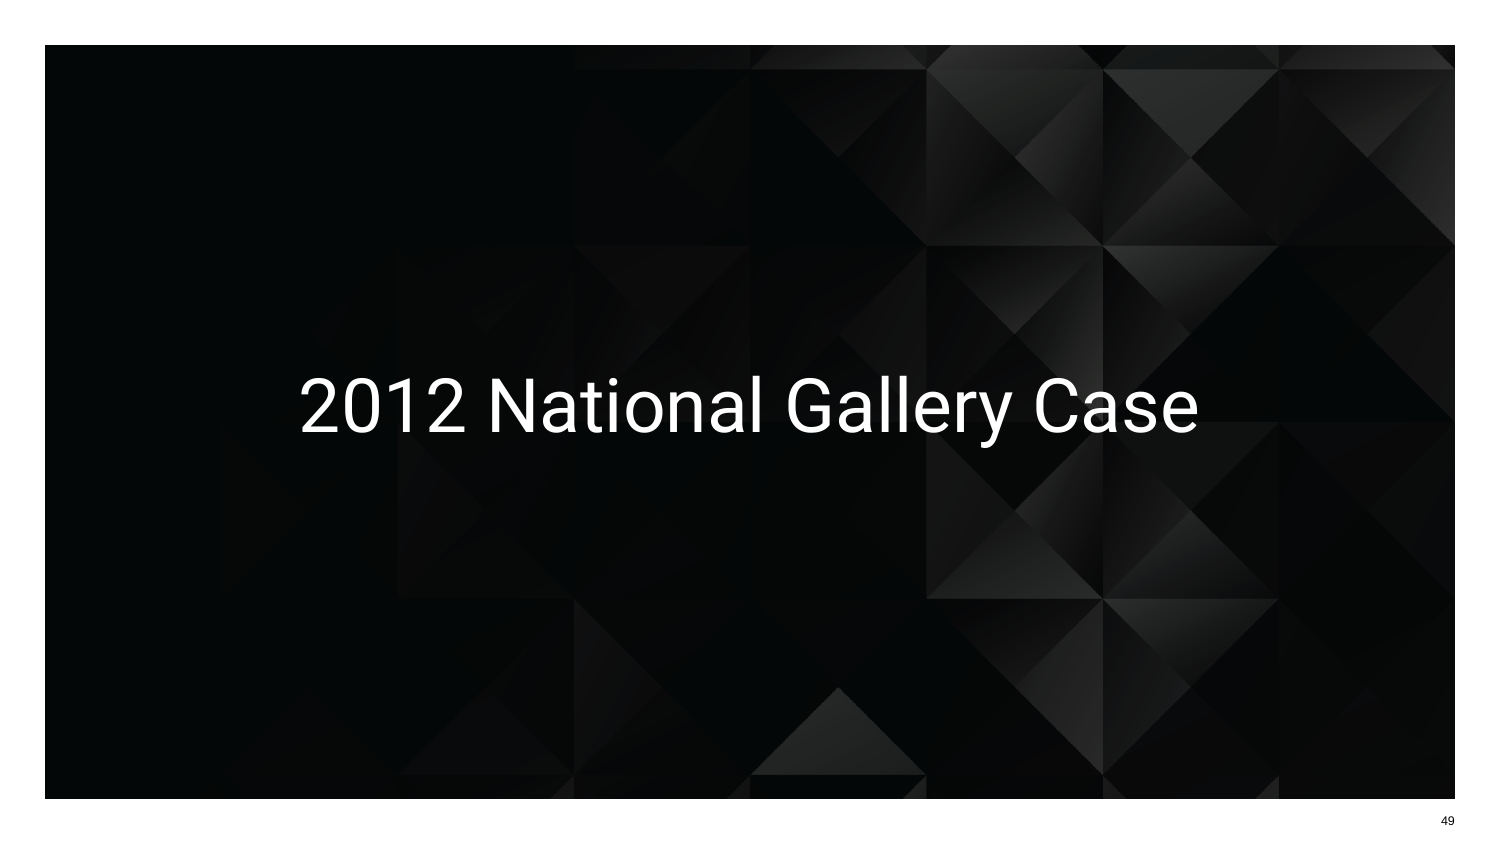

# 2012 National Gallery Case
49
49